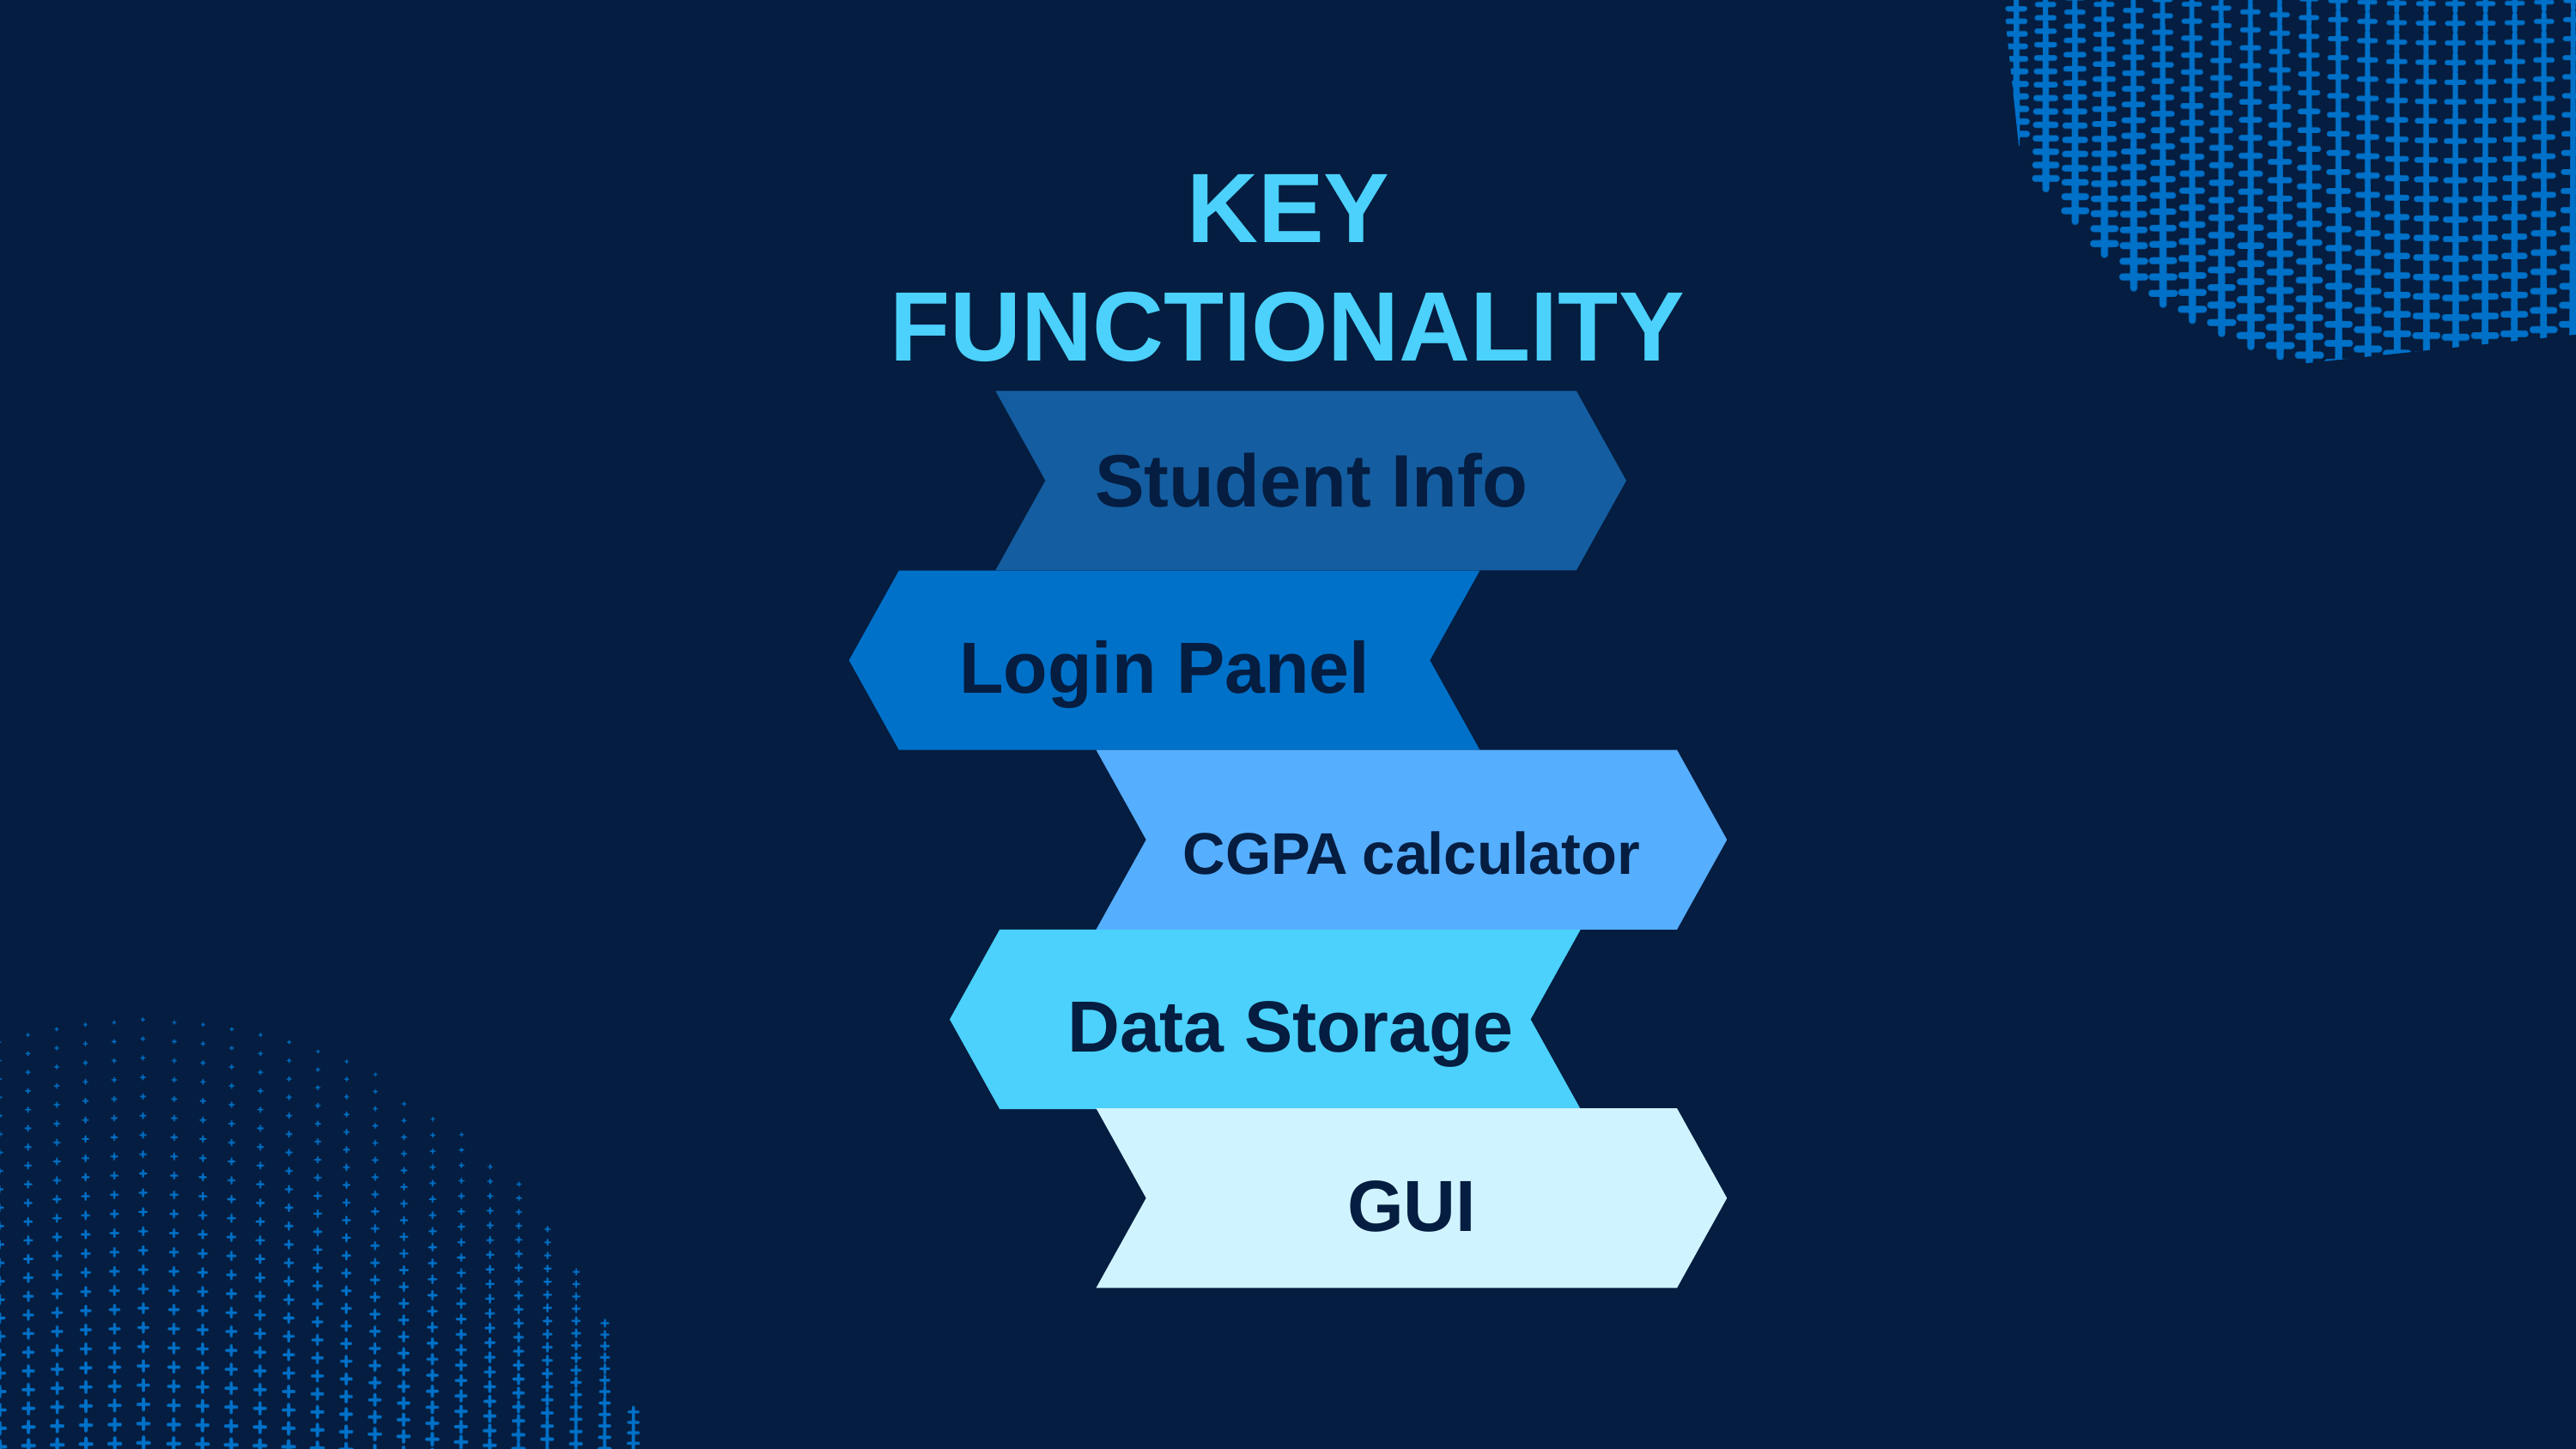

KEY FUNCTIONALITY

Student Info

Login Panel

CGPA calculator

Data Storage

GUI